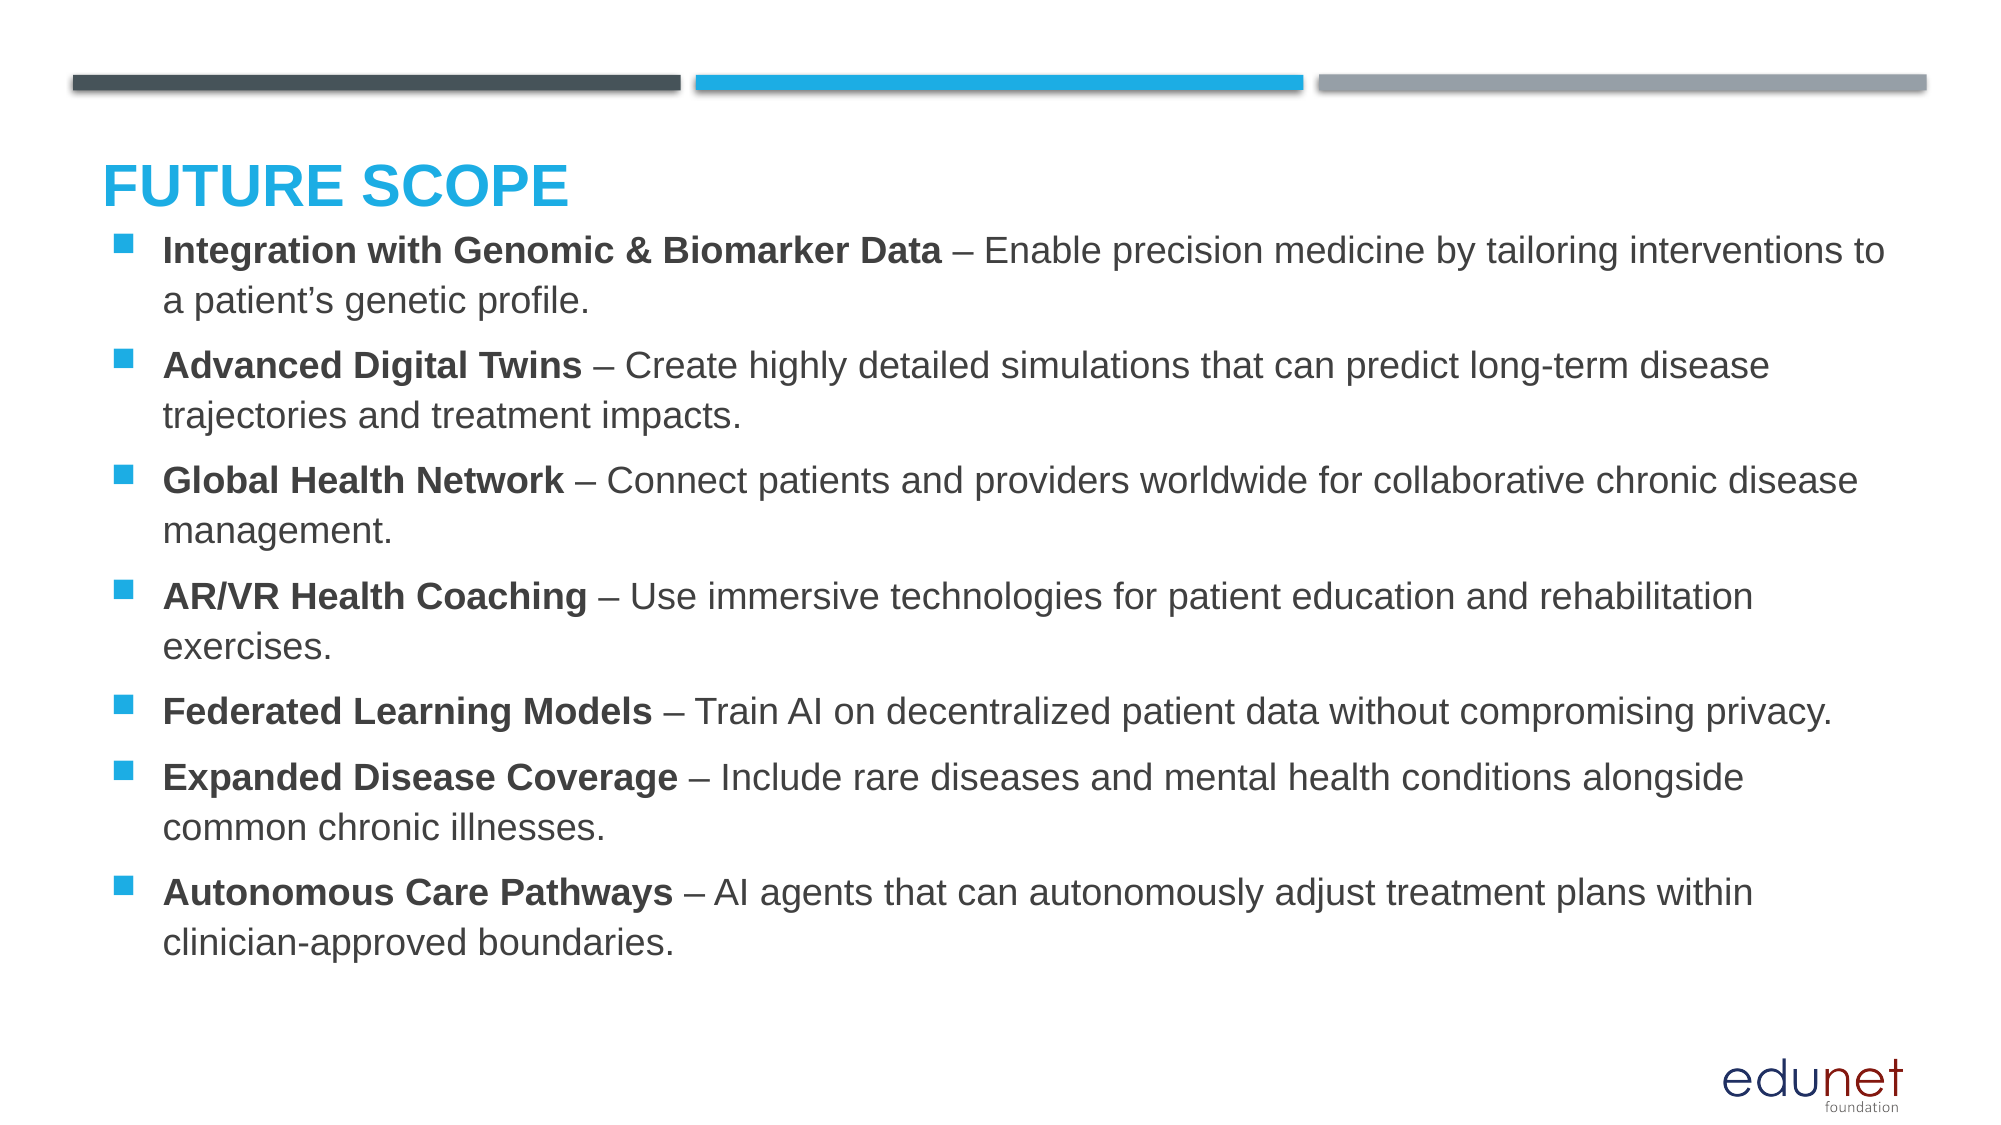

Future scope
Integration with Genomic & Biomarker Data – Enable precision medicine by tailoring interventions to a patient’s genetic profile.
Advanced Digital Twins – Create highly detailed simulations that can predict long-term disease trajectories and treatment impacts.
Global Health Network – Connect patients and providers worldwide for collaborative chronic disease management.
AR/VR Health Coaching – Use immersive technologies for patient education and rehabilitation exercises.
Federated Learning Models – Train AI on decentralized patient data without compromising privacy.
Expanded Disease Coverage – Include rare diseases and mental health conditions alongside common chronic illnesses.
Autonomous Care Pathways – AI agents that can autonomously adjust treatment plans within clinician-approved boundaries.